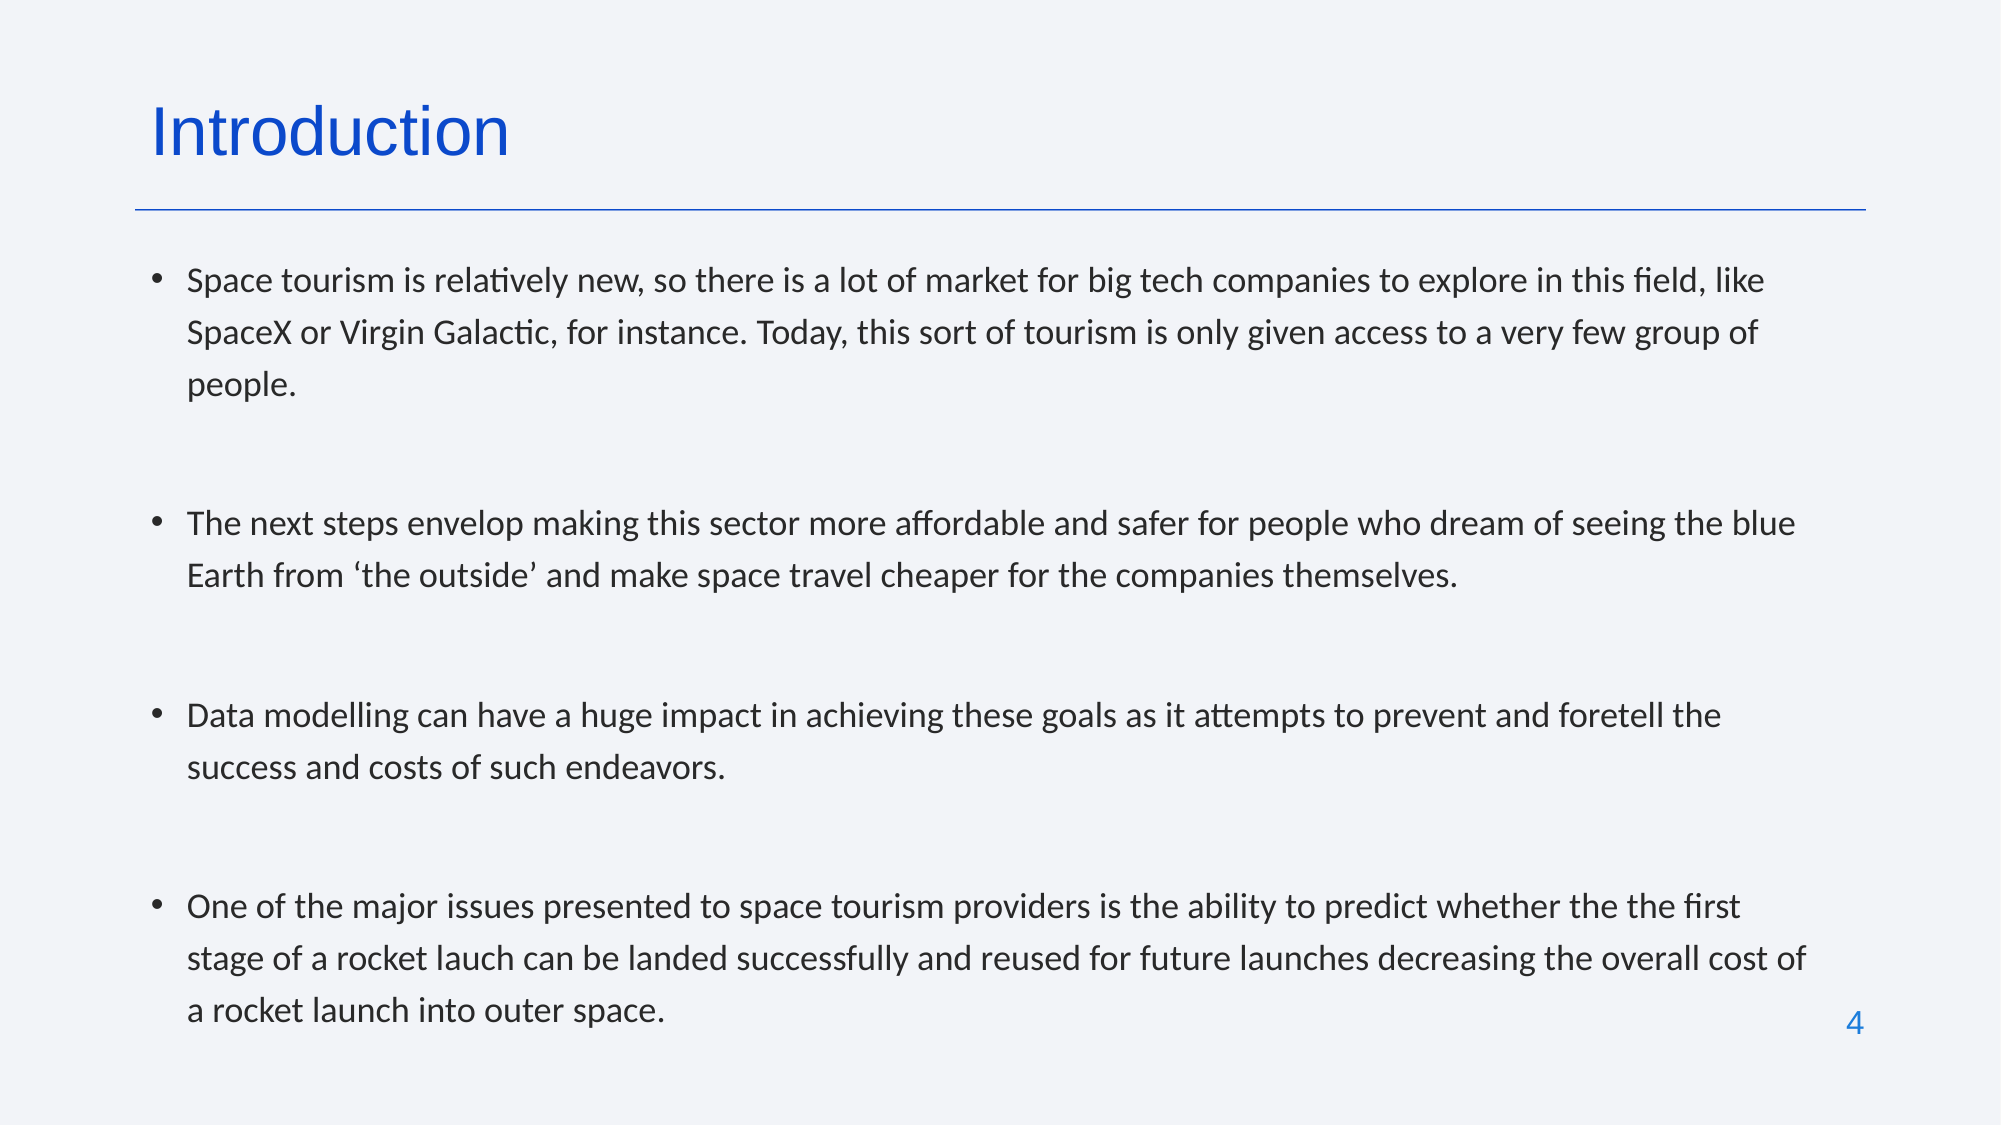

Introduction

Space tourism is relatively new, so there is a lot of market for big tech companies to explore in this field, like SpaceX or Virgin Galactic, for instance. Today, this sort of tourism is only given access to a very few group of people.

The next steps envelop making this sector more affordable and safer for people who dream of seeing the blue Earth from ‘the outside’ and make space travel cheaper for the companies themselves.

Data modelling can have a huge impact in achieving these goals as it attempts to prevent and foretell the success and costs of such endeavors.

One of the major issues presented to space tourism providers is the ability to predict whether the the first stage of a rocket lauch can be landed successfully and reused for future launches decreasing the overall cost of a rocket launch into outer space.
4